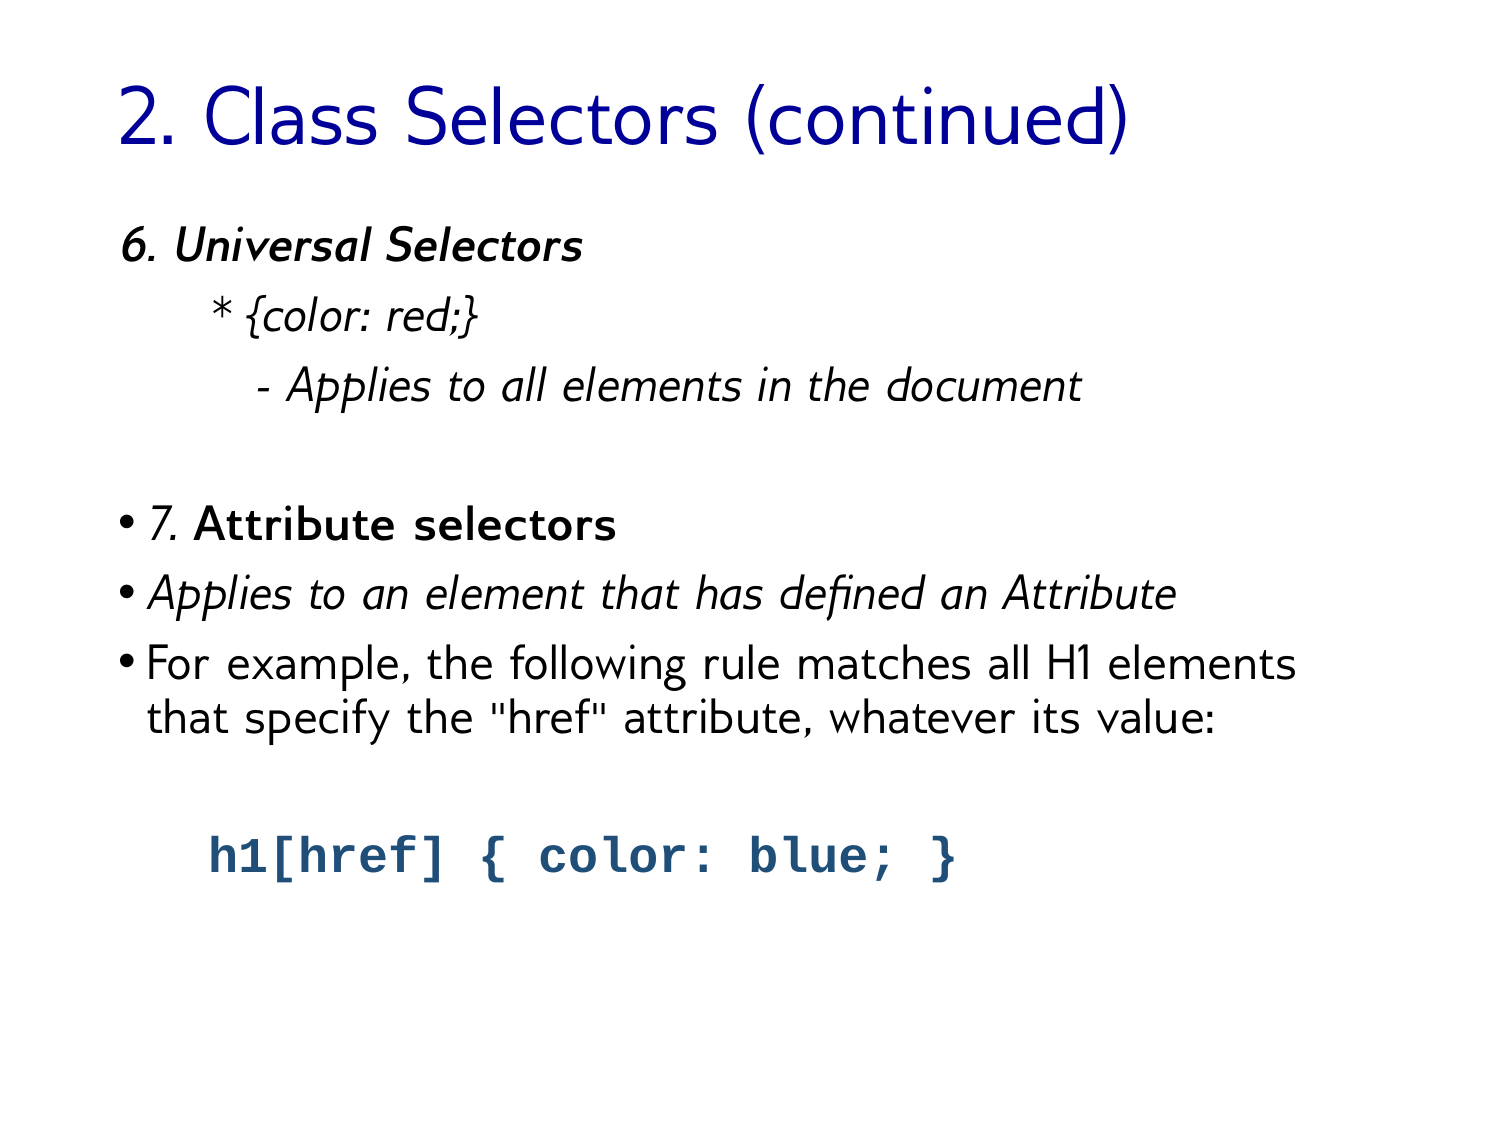

# 2. Class Selectors (continued)
6. Universal Selectors
      * {color: red;}
         - Applies to all elements in the document

7. Attribute selectors
Applies to an element that has defined an Attribute
For example, the following rule matches all H1 elements that specify the "href" attribute, whatever its value:

   h1[href] { color: blue; }